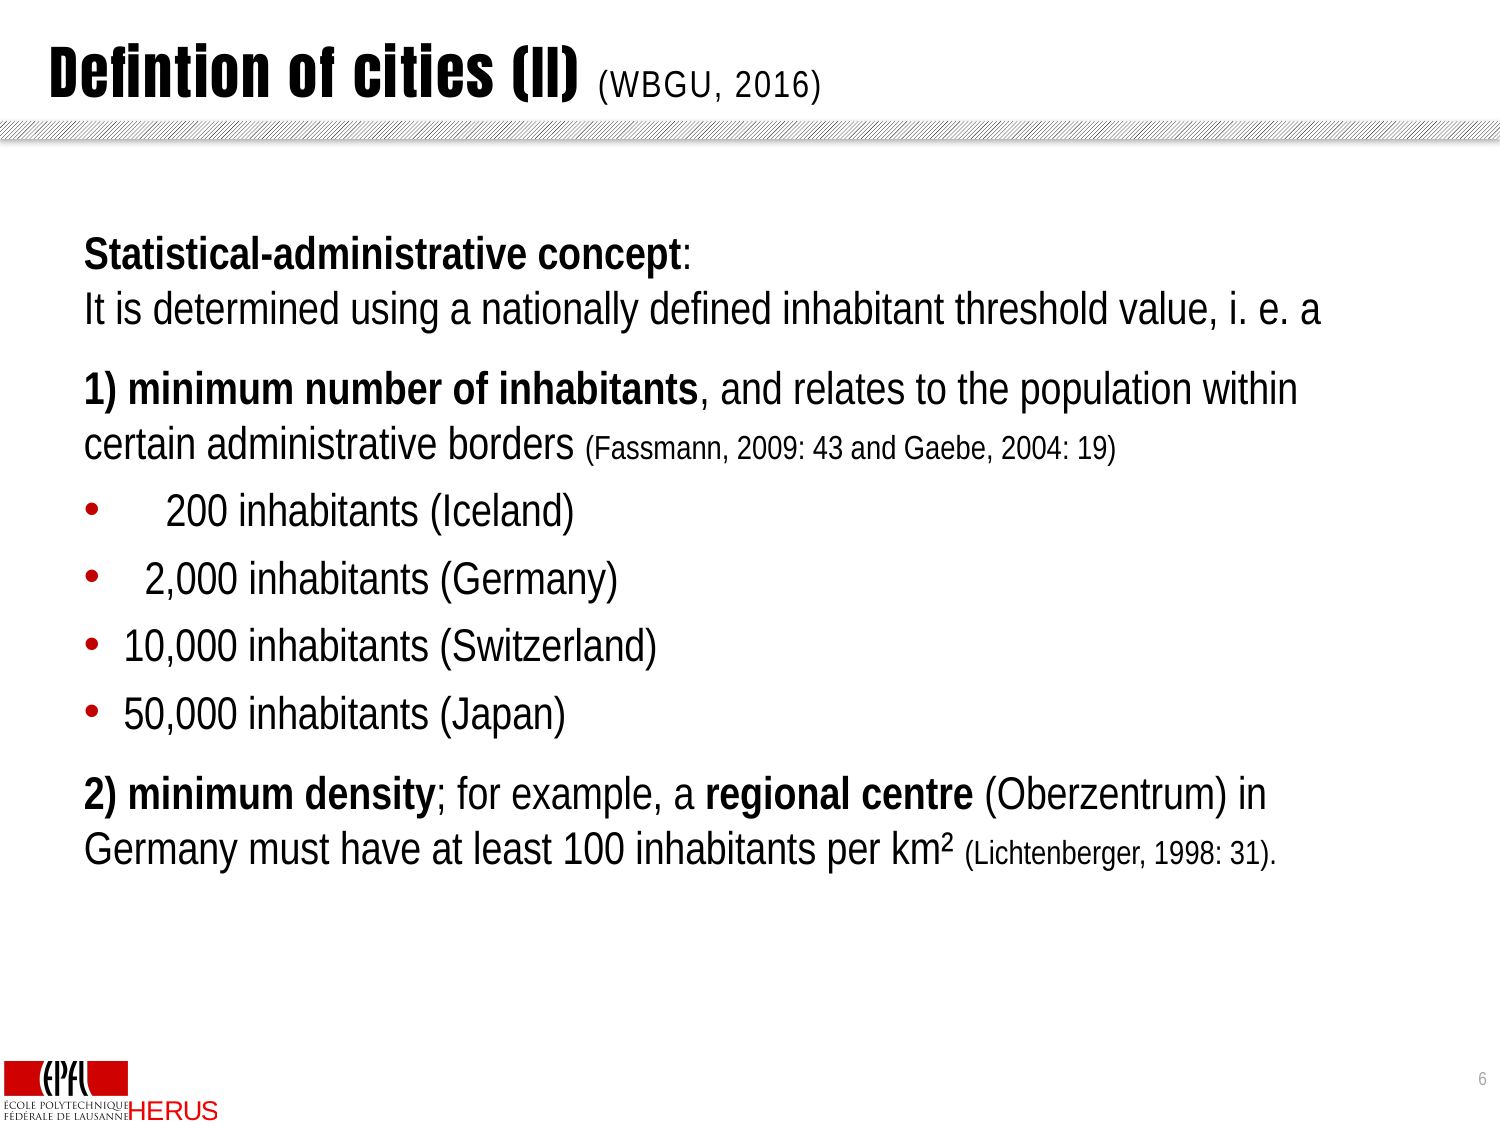

# Defintion of cities (II) (WBGU, 2016)
Statistical-administrative concept:
It is determined using a nationally defined inhabitant threshold value, i. e. a
1) minimum number of inhabitants, and relates to the population within certain administrative borders (Fassmann, 2009: 43 and Gaebe, 2004: 19)
    200 inhabitants (Iceland)
  2,000 inhabitants (Germany)
10,000 inhabitants (Switzerland)
50,000 inhabitants (Japan)
2) minimum density; for example, a regional centre (Oberzentrum) in Germany must have at least 100 inhabitants per km² (Lichtenberger, 1998: 31).